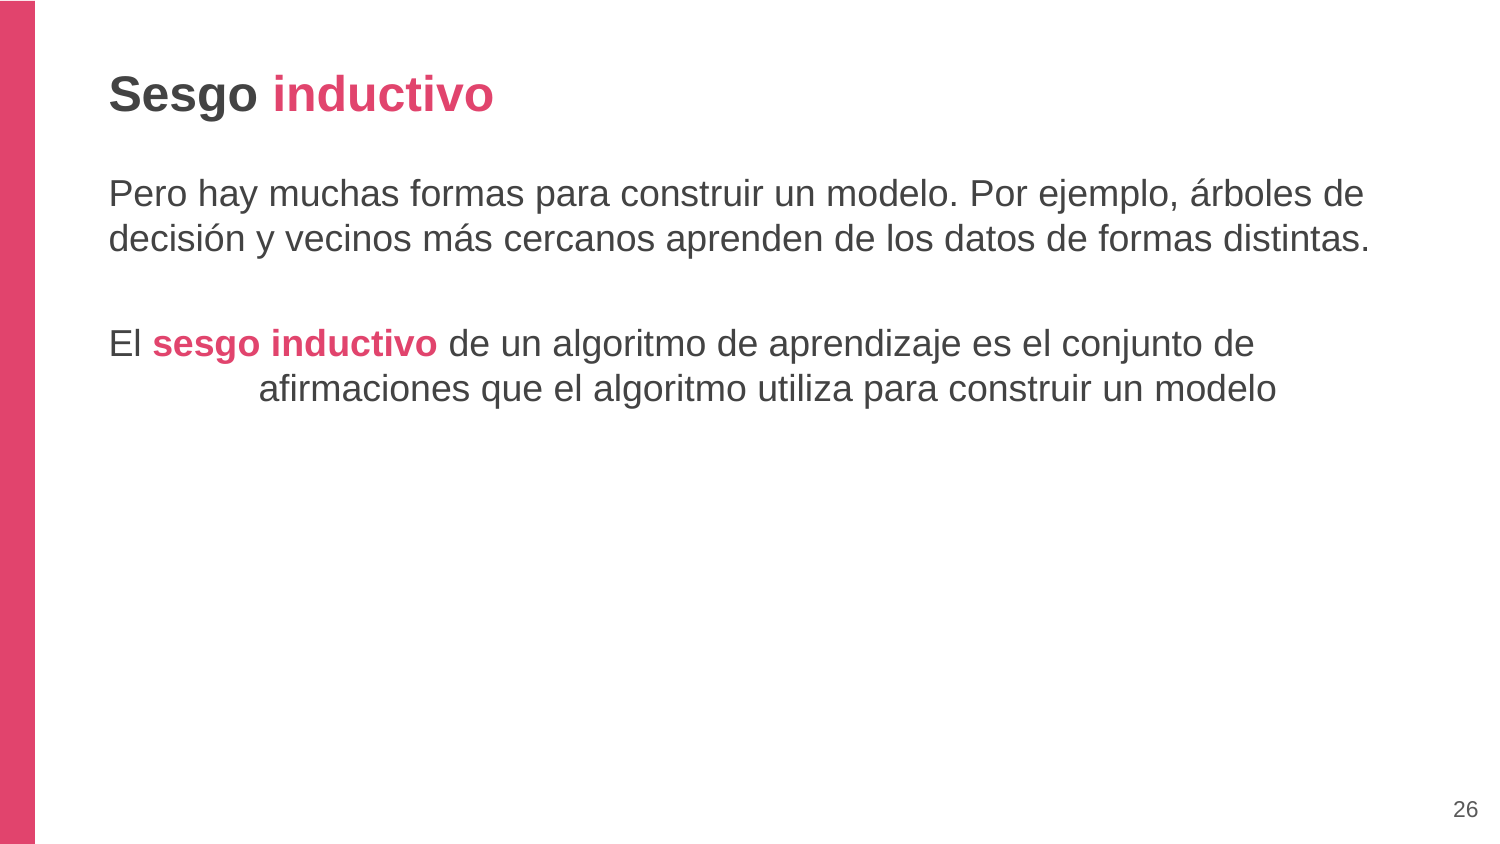

Sesgo inductivo
Pero hay muchas formas para construir un modelo. Por ejemplo, árboles de decisión y vecinos más cercanos aprenden de los datos de formas distintas.

El sesgo inductivo de un algoritmo de aprendizaje es el conjunto de
afirmaciones que el algoritmo utiliza para construir un modelo
26